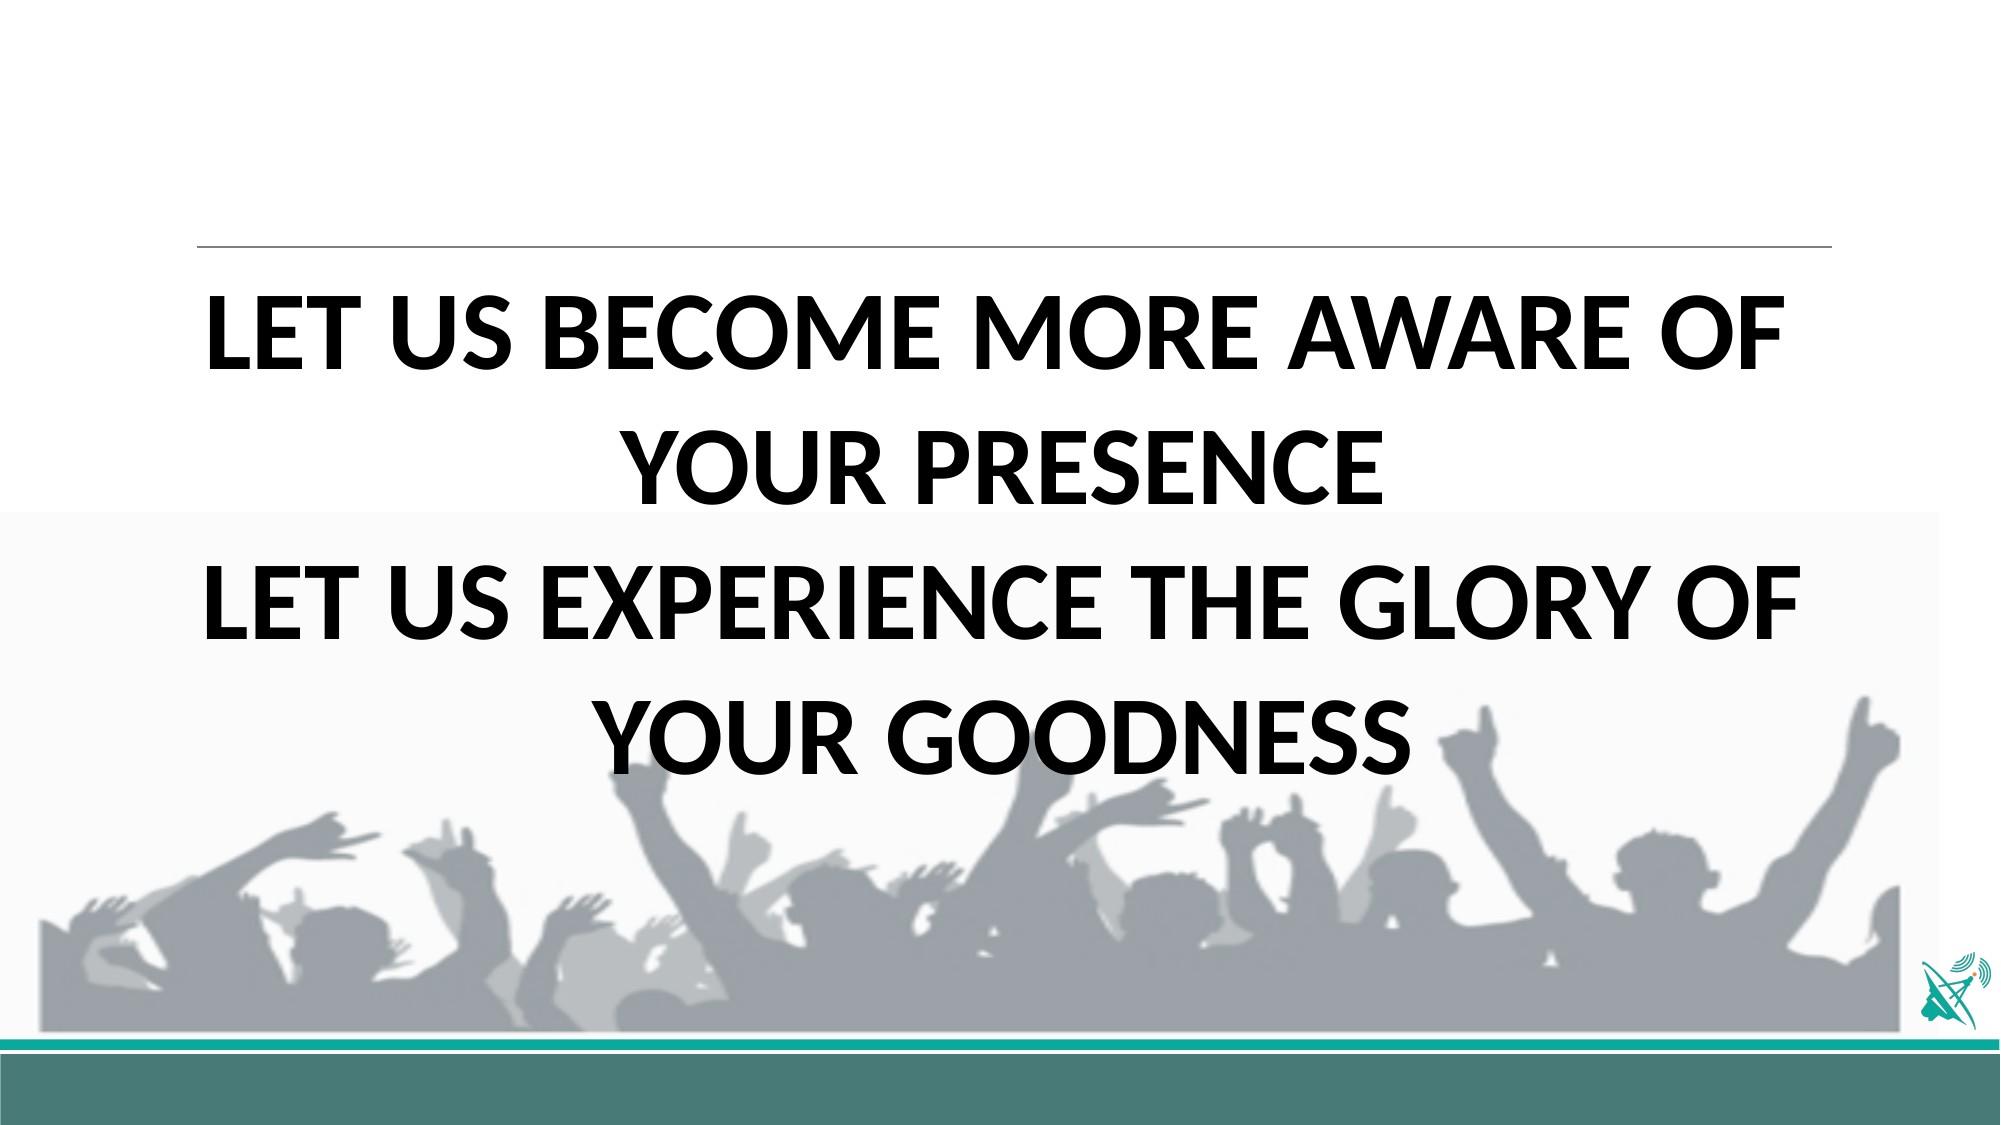

LET US BECOME MORE AWARE OF YOUR PRESENCE
LET US EXPERIENCE THE GLORY OF YOUR GOODNESS